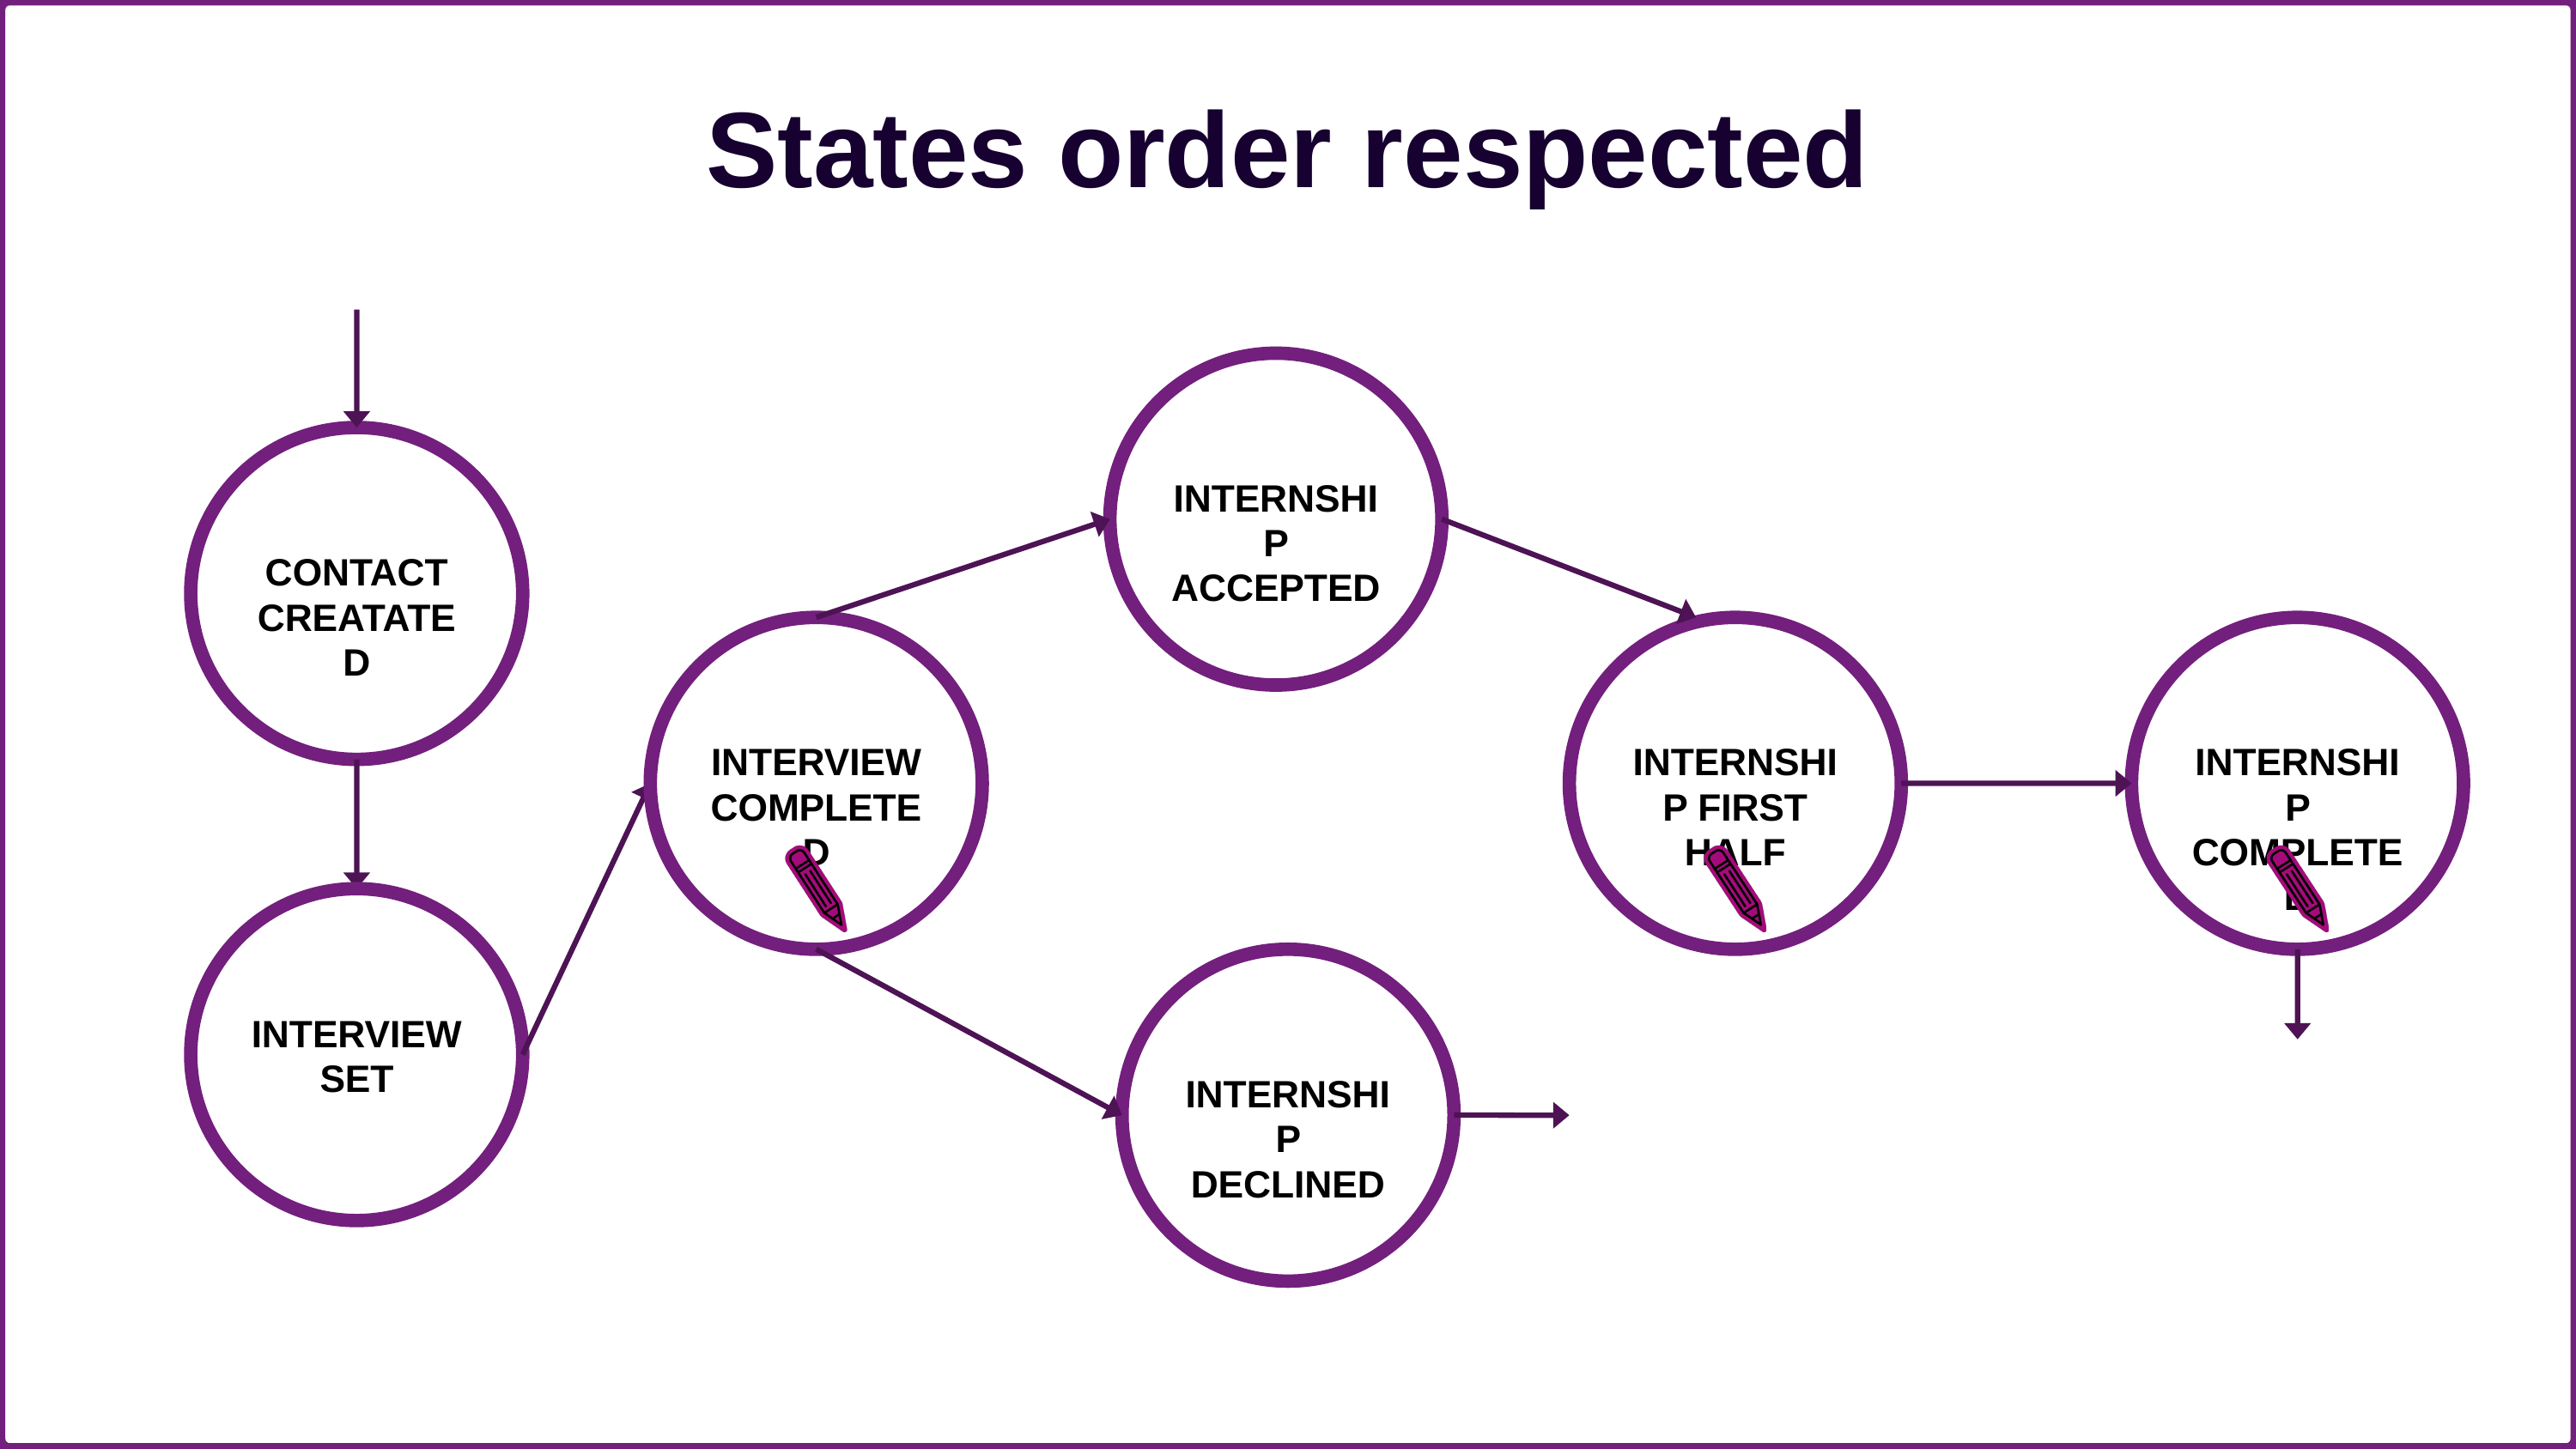

States order respected

INTERNSHIP ACCEPTED

CONTACT CREATATED

INTERVIEW COMPLETED

INTERNSHIP FIRST HALF

INTERNSHIP COMPLETED

INTERNSHIP DECLINED

INTERVIEW SET